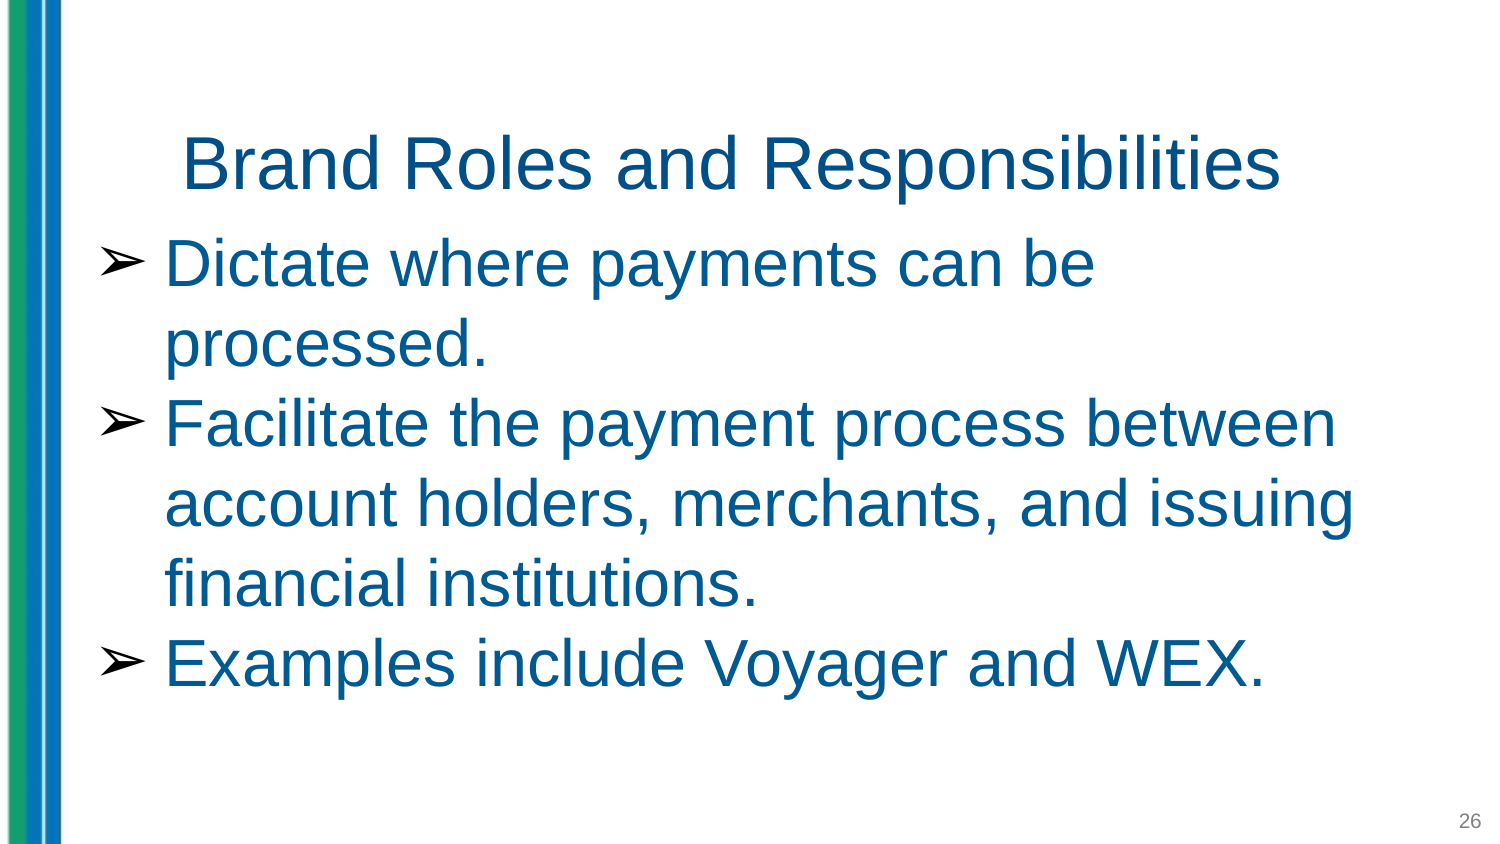

# Brand Roles and Responsibilities
Dictate where payments can be processed.
Facilitate the payment process between account holders, merchants, and issuing financial institutions.
Examples include Voyager and WEX.